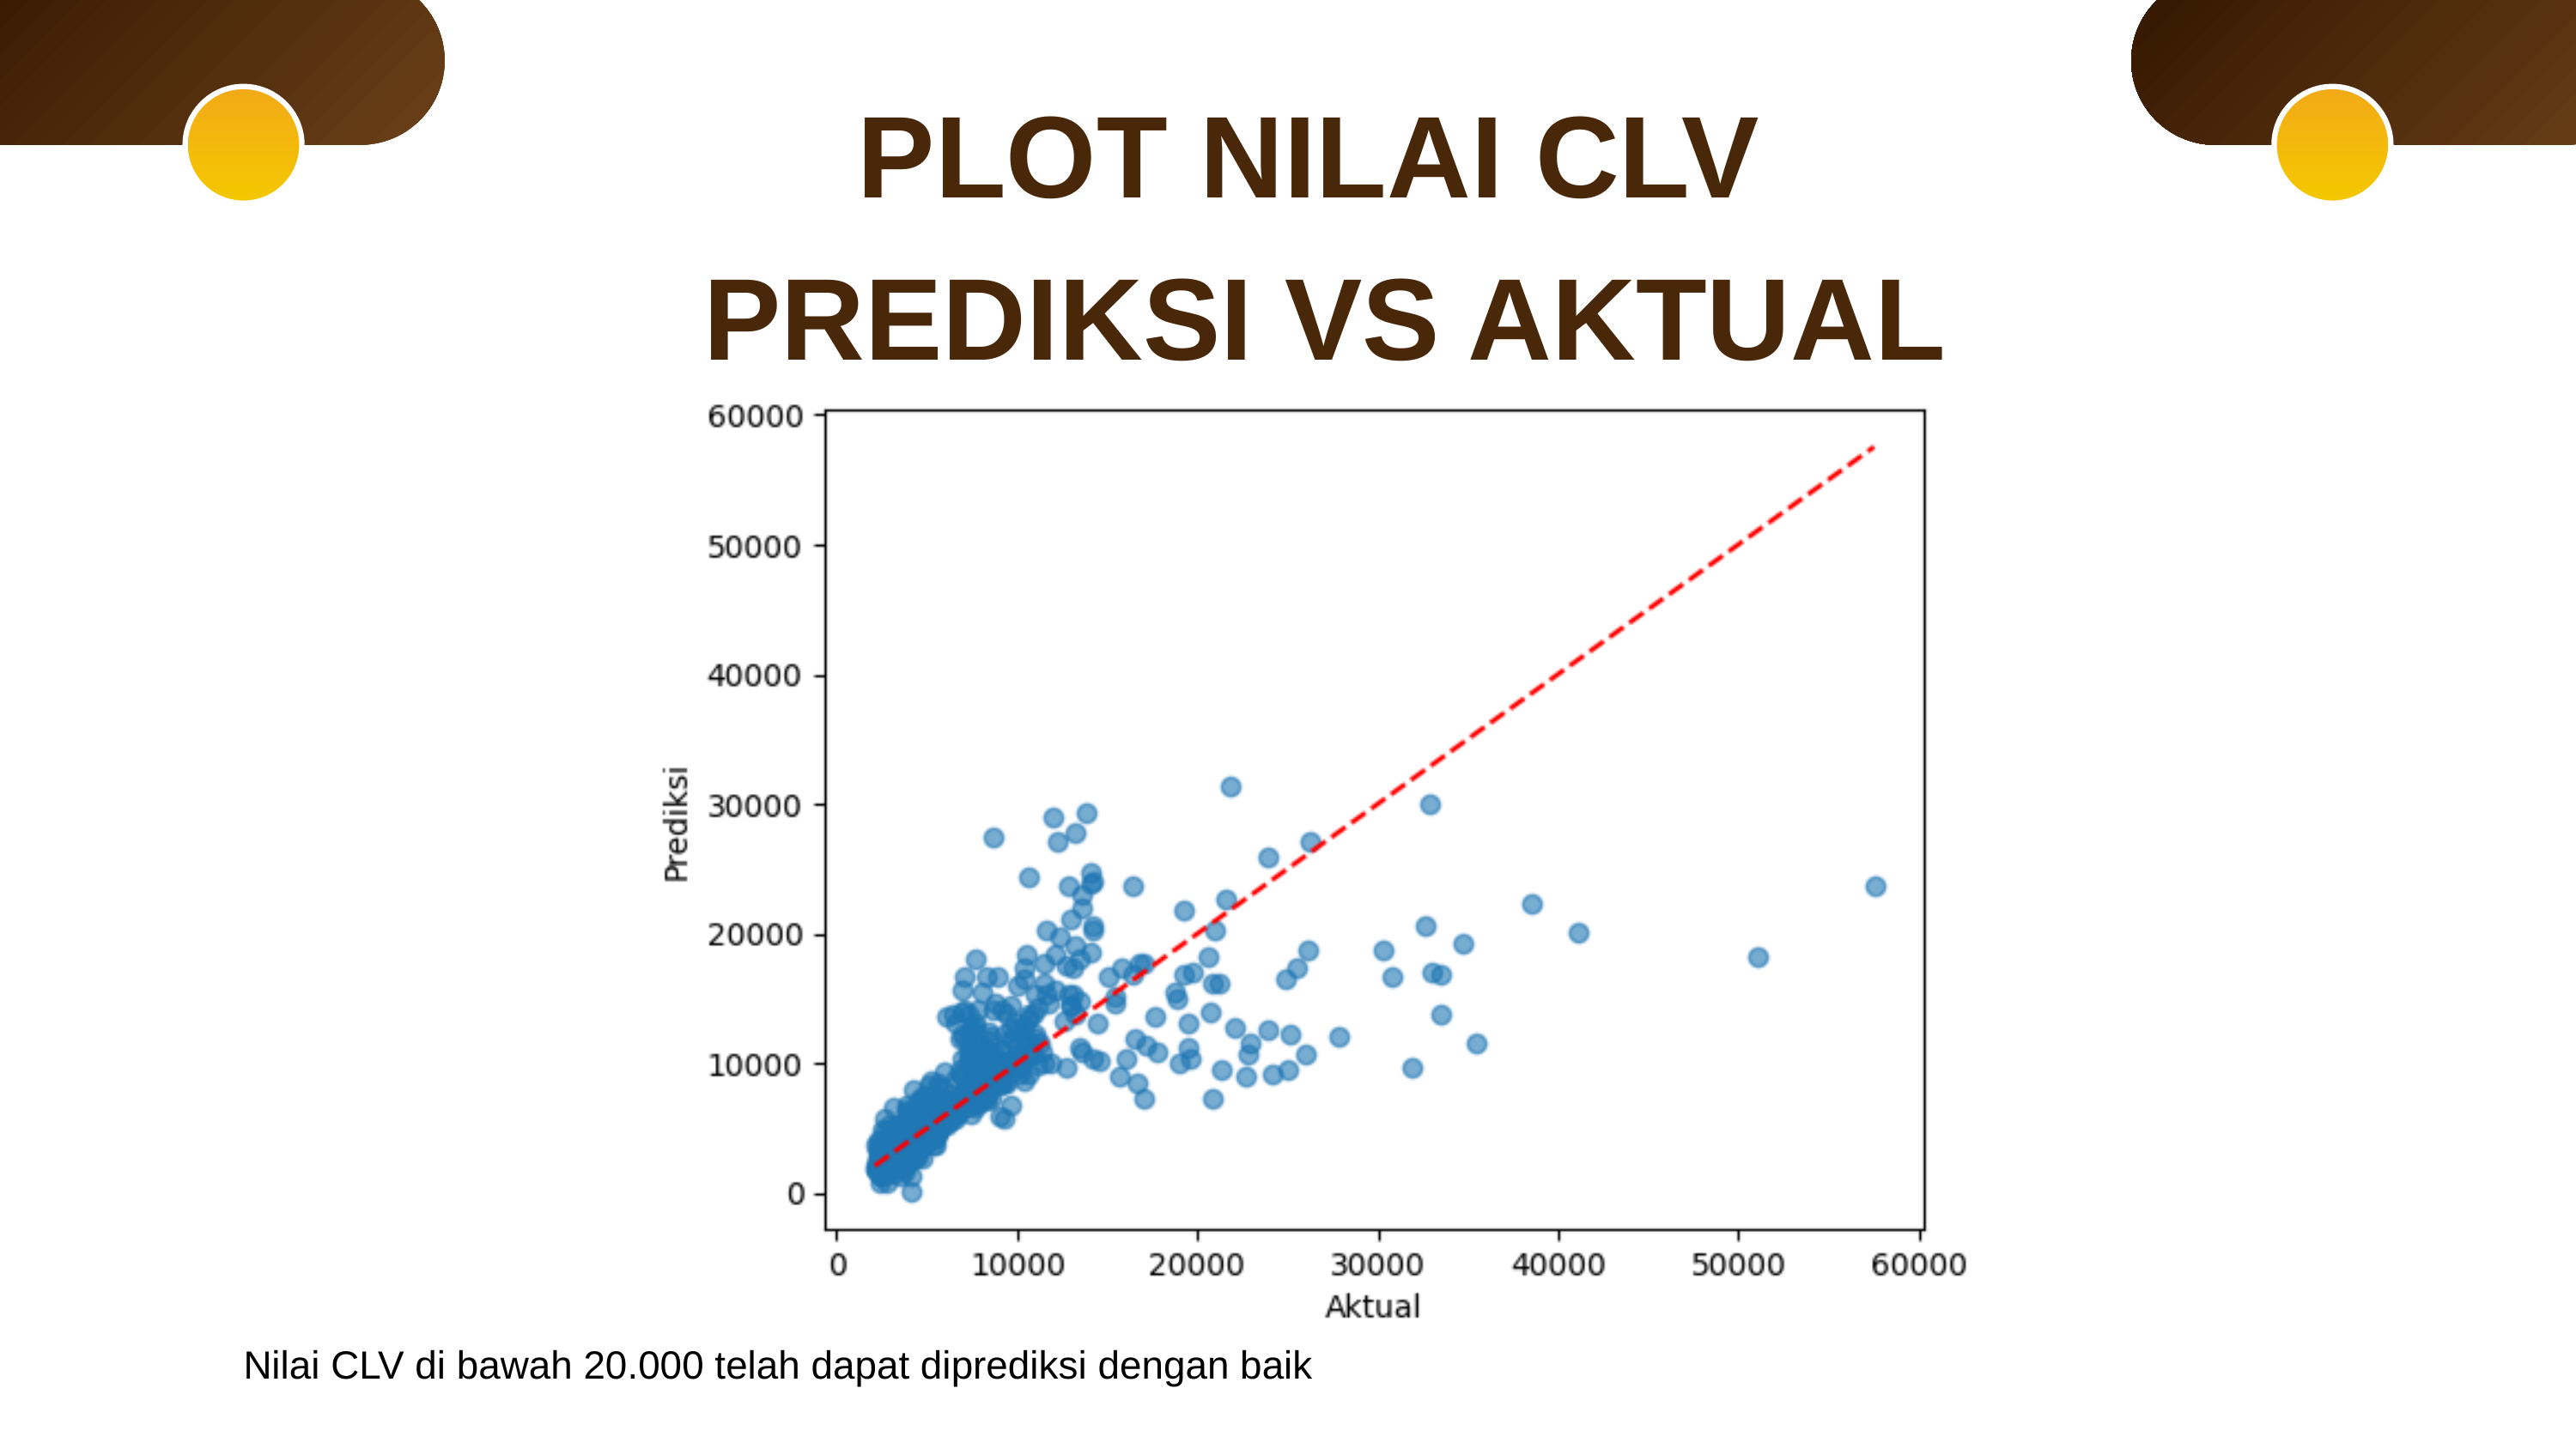

PLOT NILAI CLV
PREDIKSI VS AKTUAL

Nilai CLV di bawah 20.000 telah dapat diprediksi dengan baik